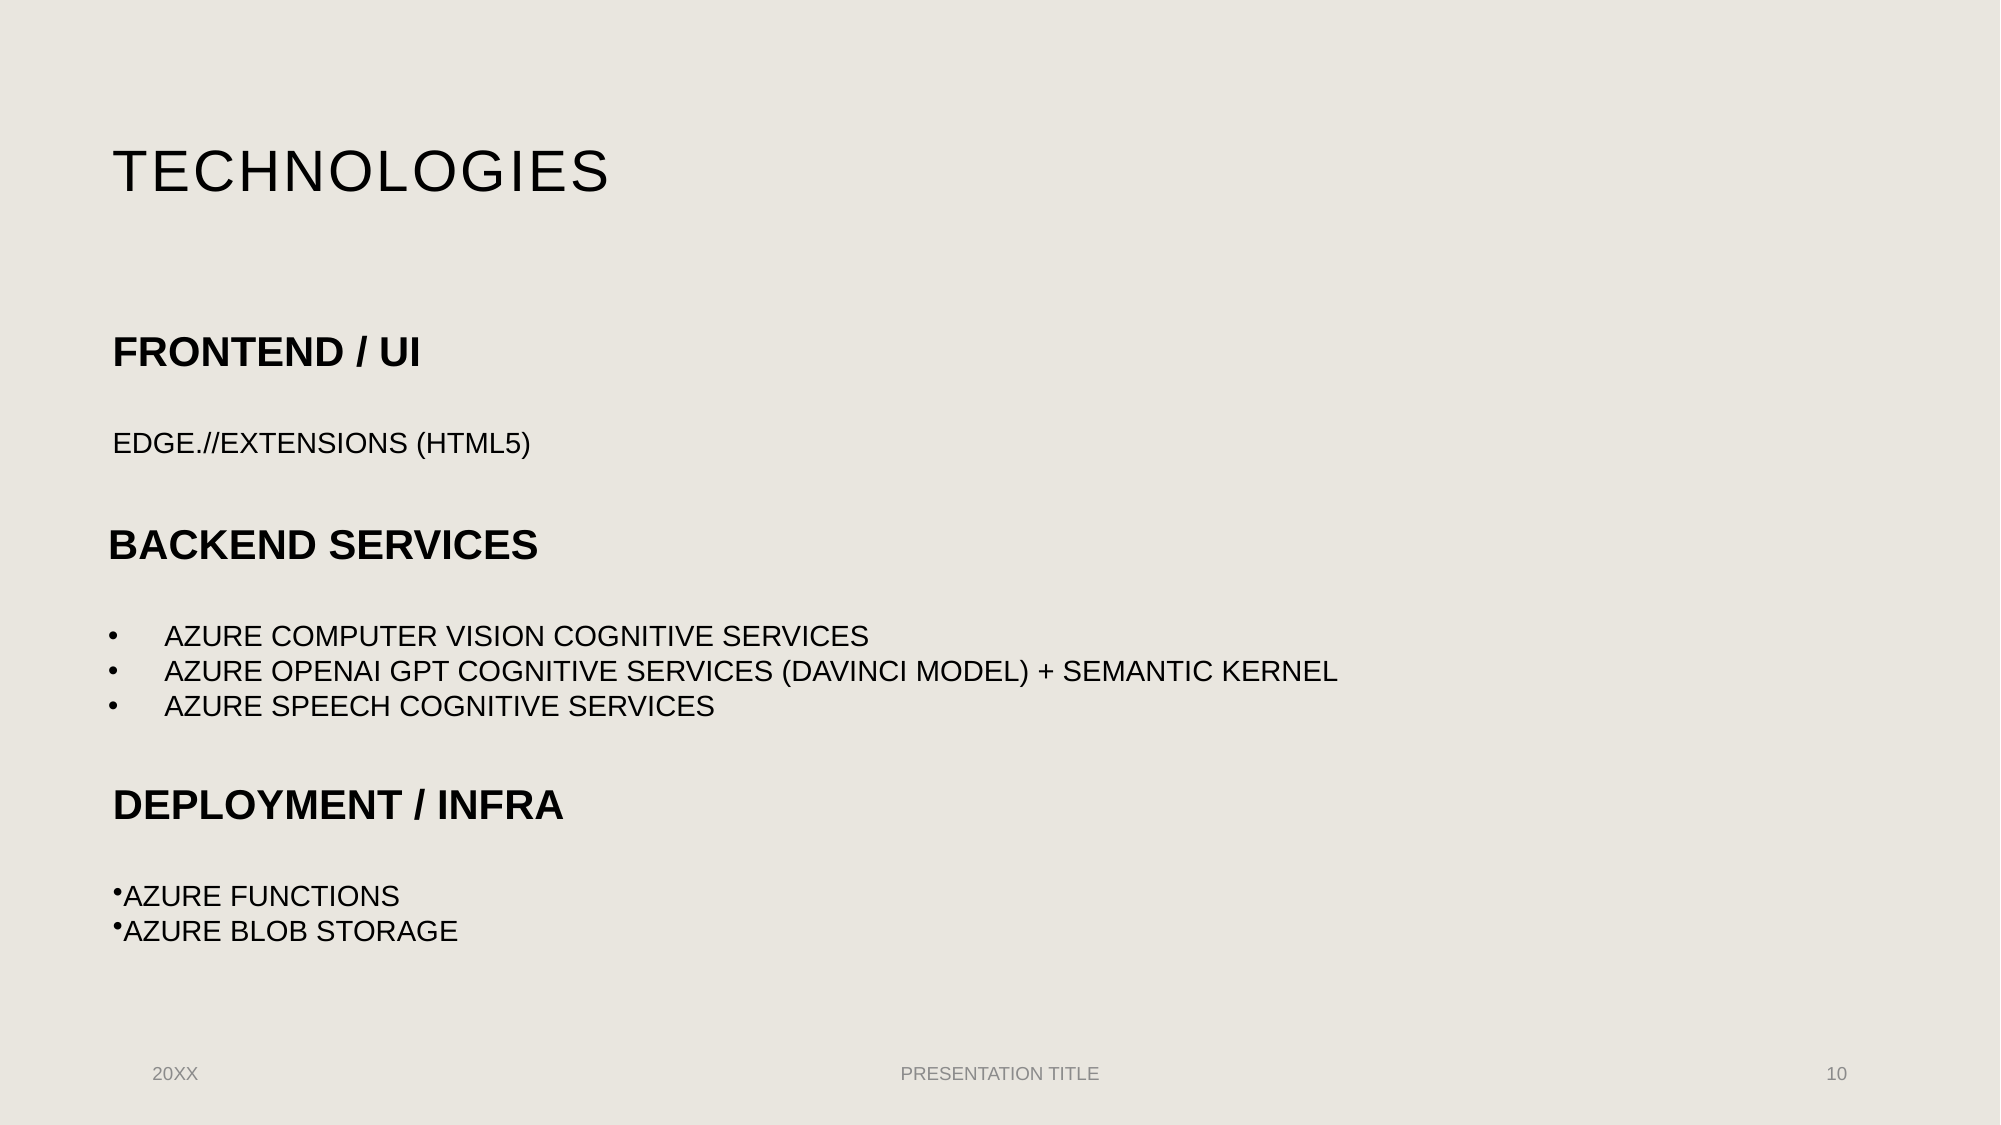

# Technologies
Frontend / ui

Edge.//Extensions (HTML5)

Backend services

Azure Computer vision cognitive services
Azure openai gpt cognitive services (davinci model) + SEMANTIC KERNEL
Azure speech cognitive services
DEPLOYMENT / INFRA
​
AZURE FUNCTIONS
AZURE BLOB STORAGE
20XX
PRESENTATION TITLE
10